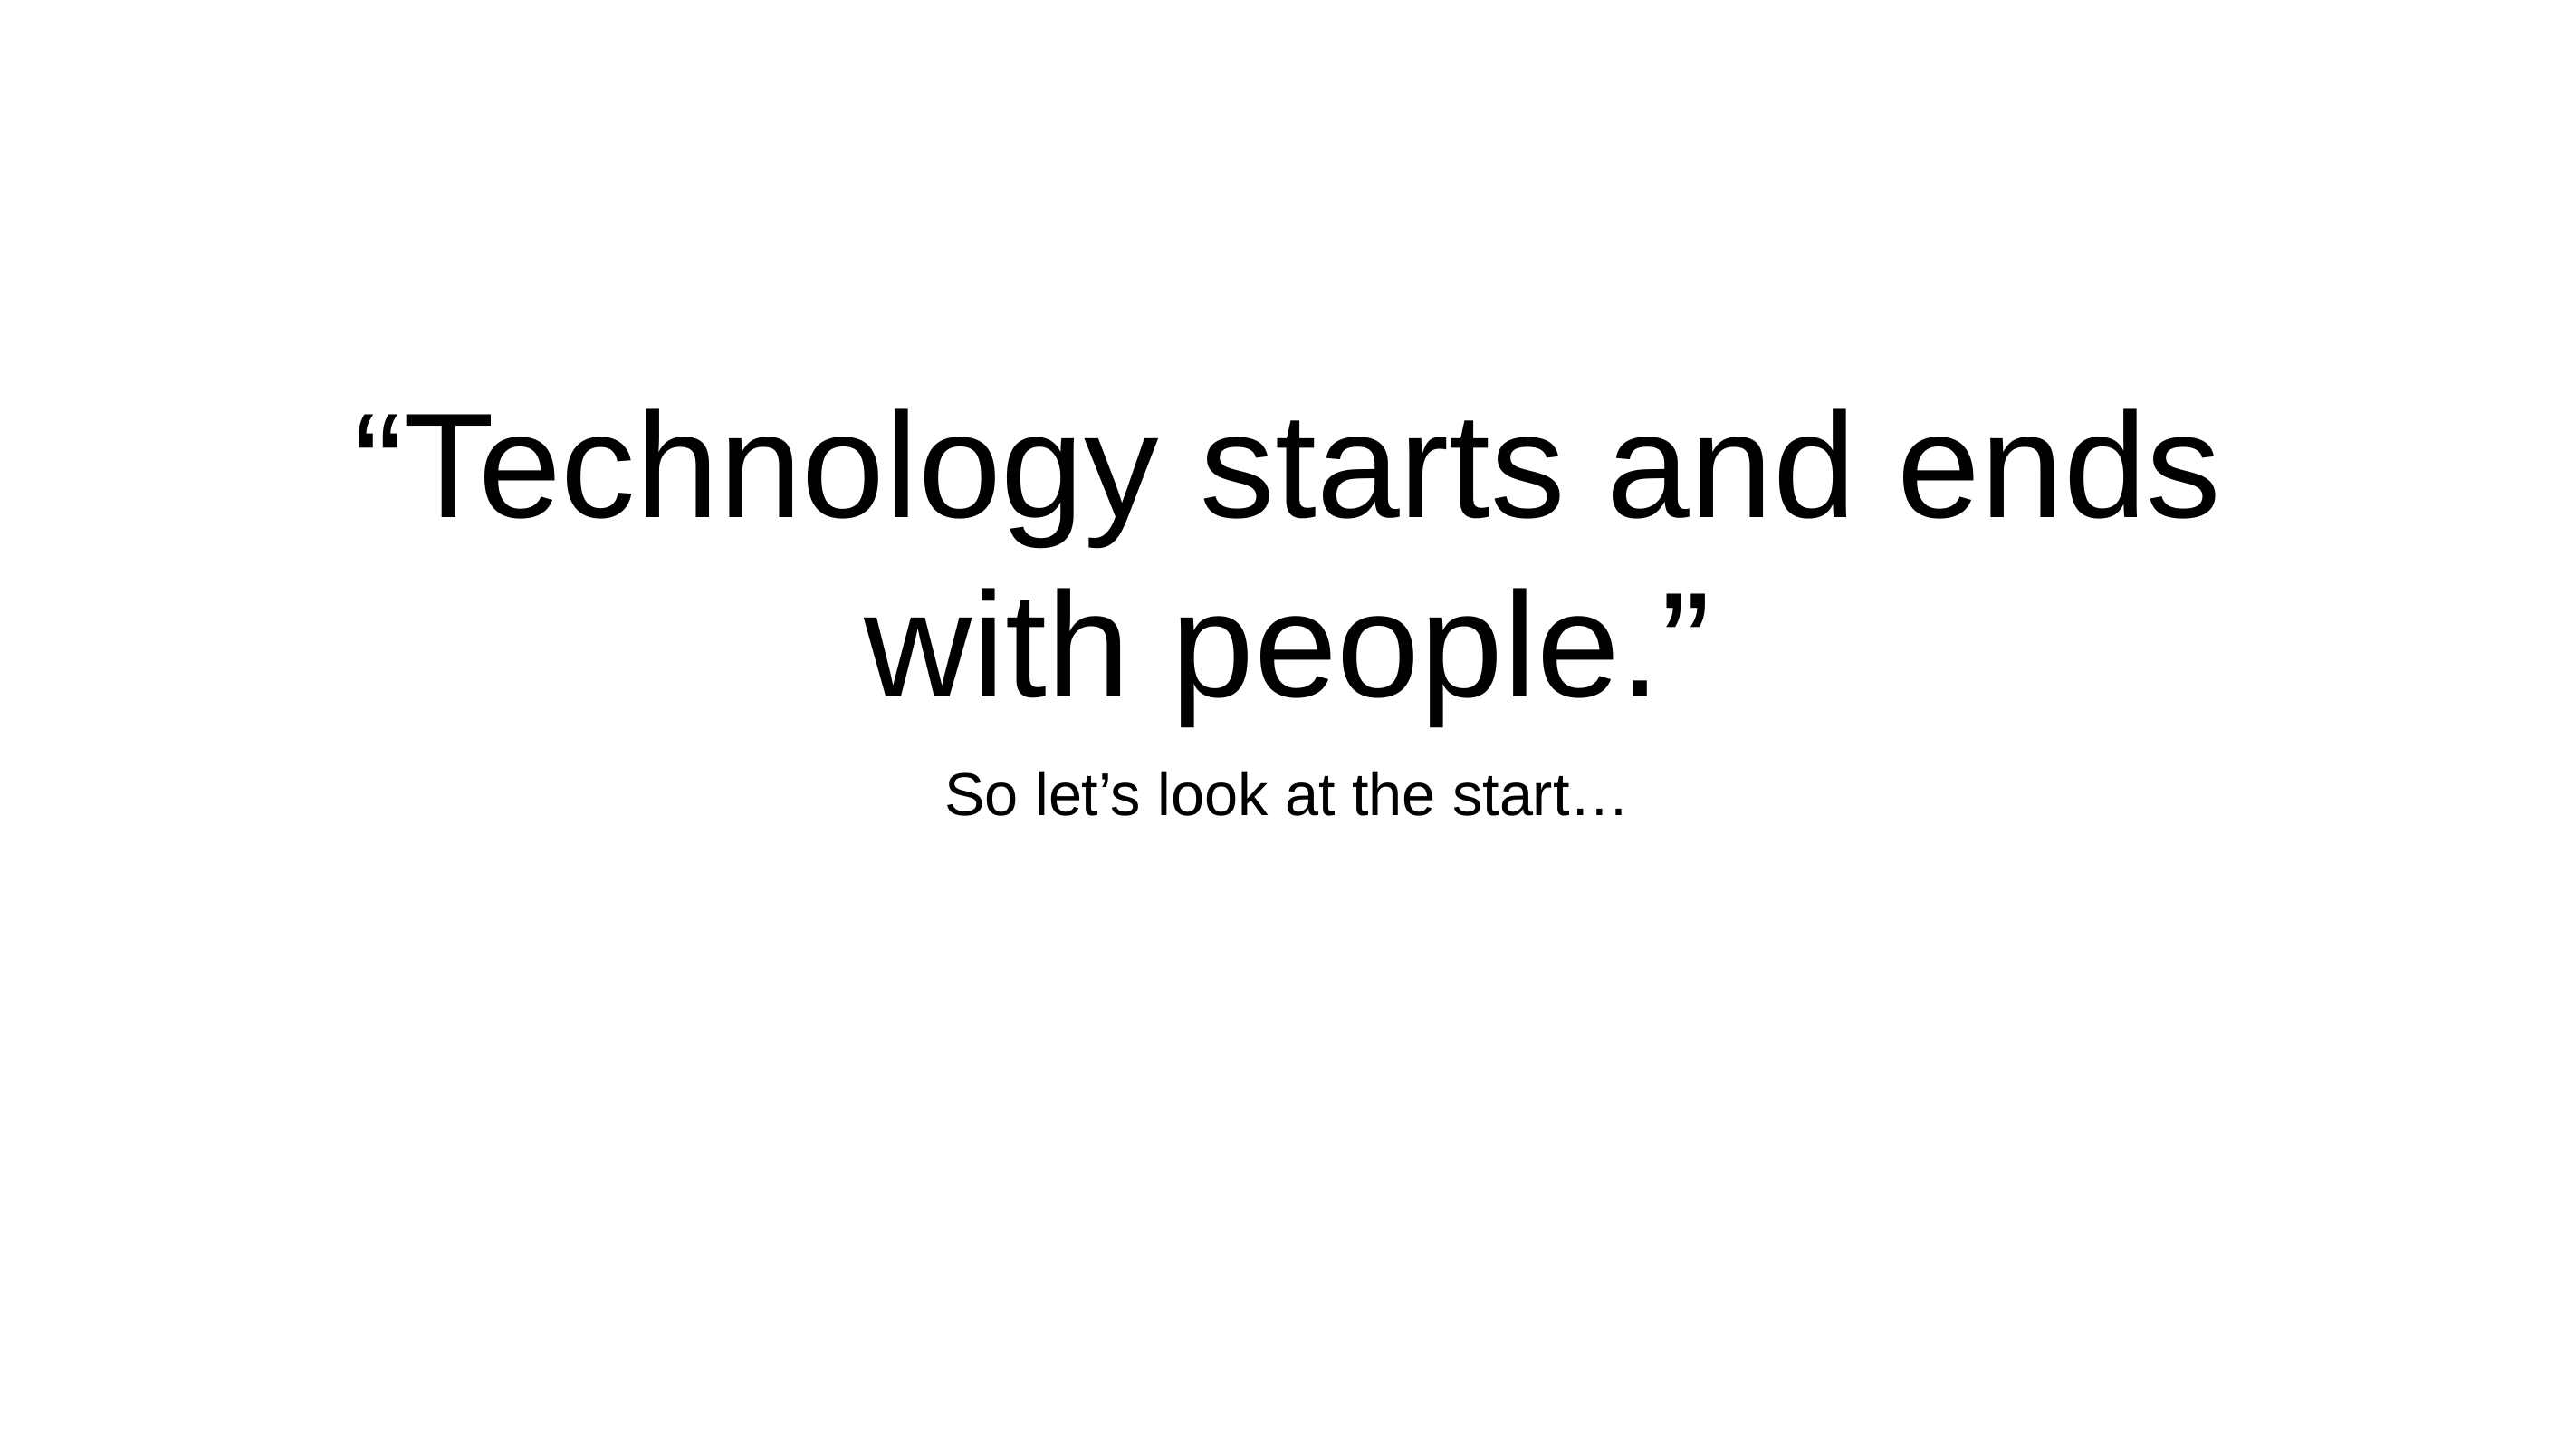

# “Technology starts and ends with people.”
So let’s look at the start…